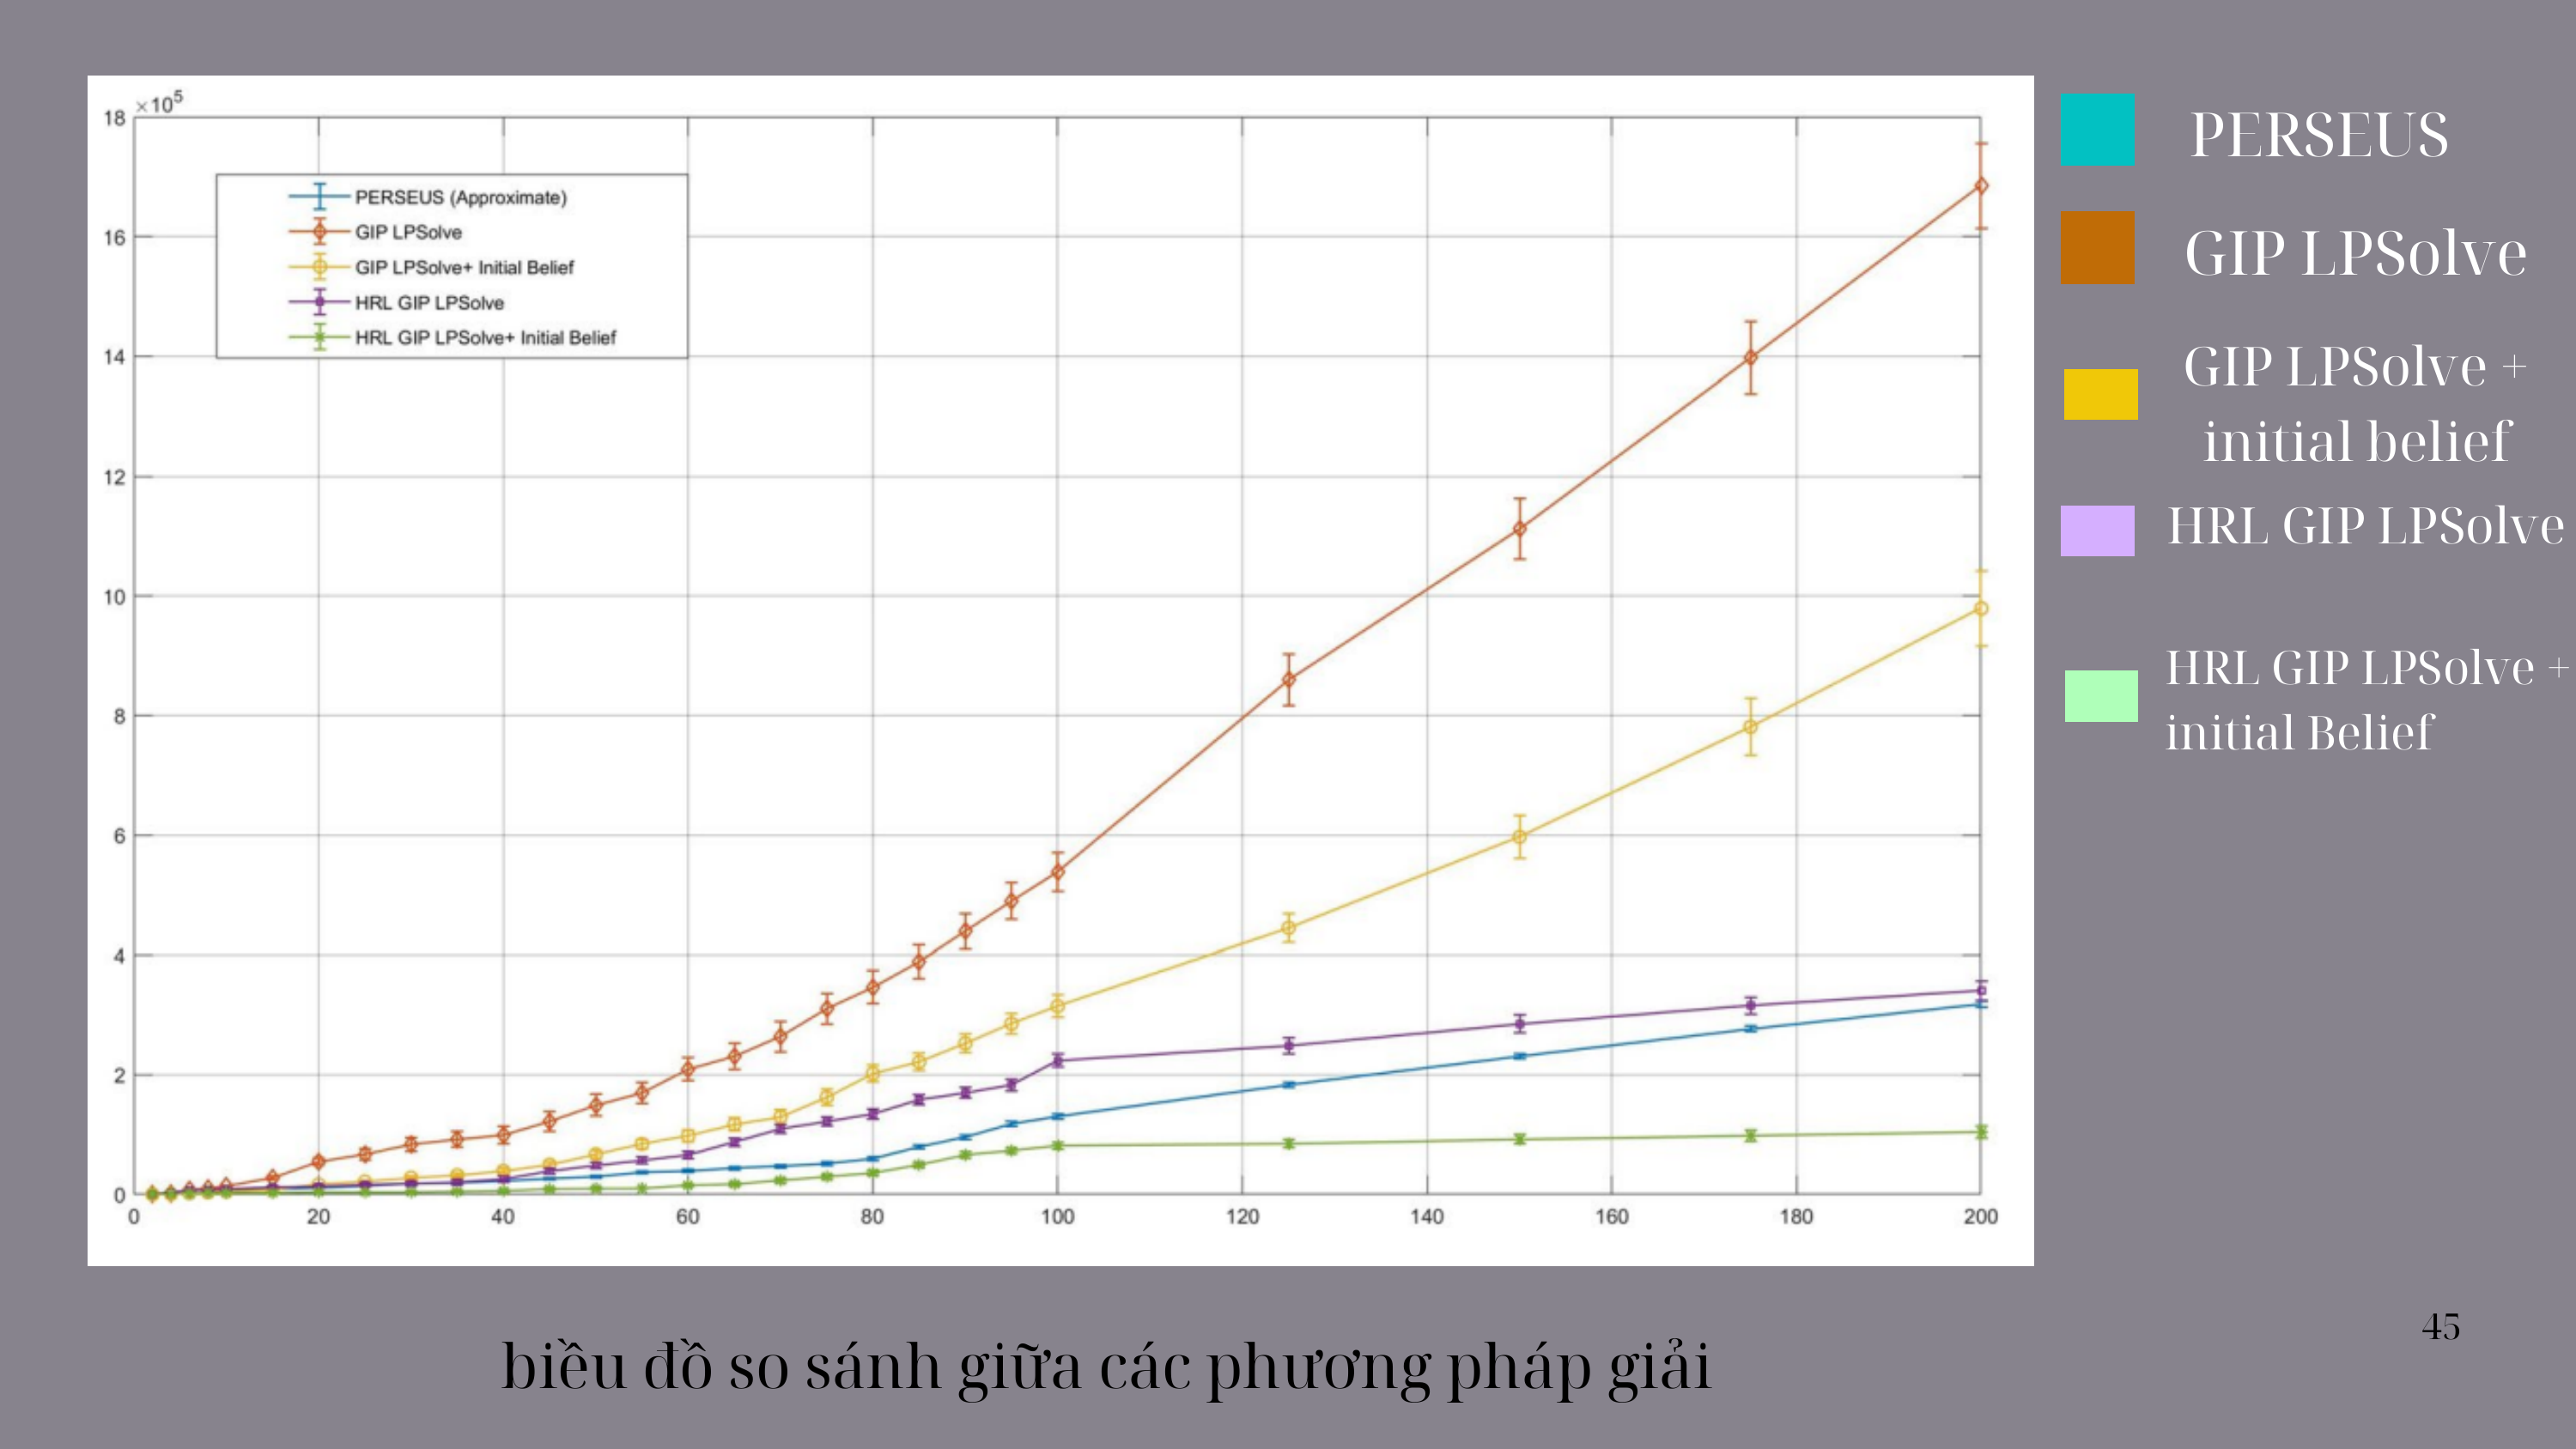

PERSEUS

GIP LPSolve

GIP LPSolve + initial belief

HRL GIP LPSolve

HRL GIP LPSolve + initial Belief

45
biều đồ so sánh giữa các phương pháp giải